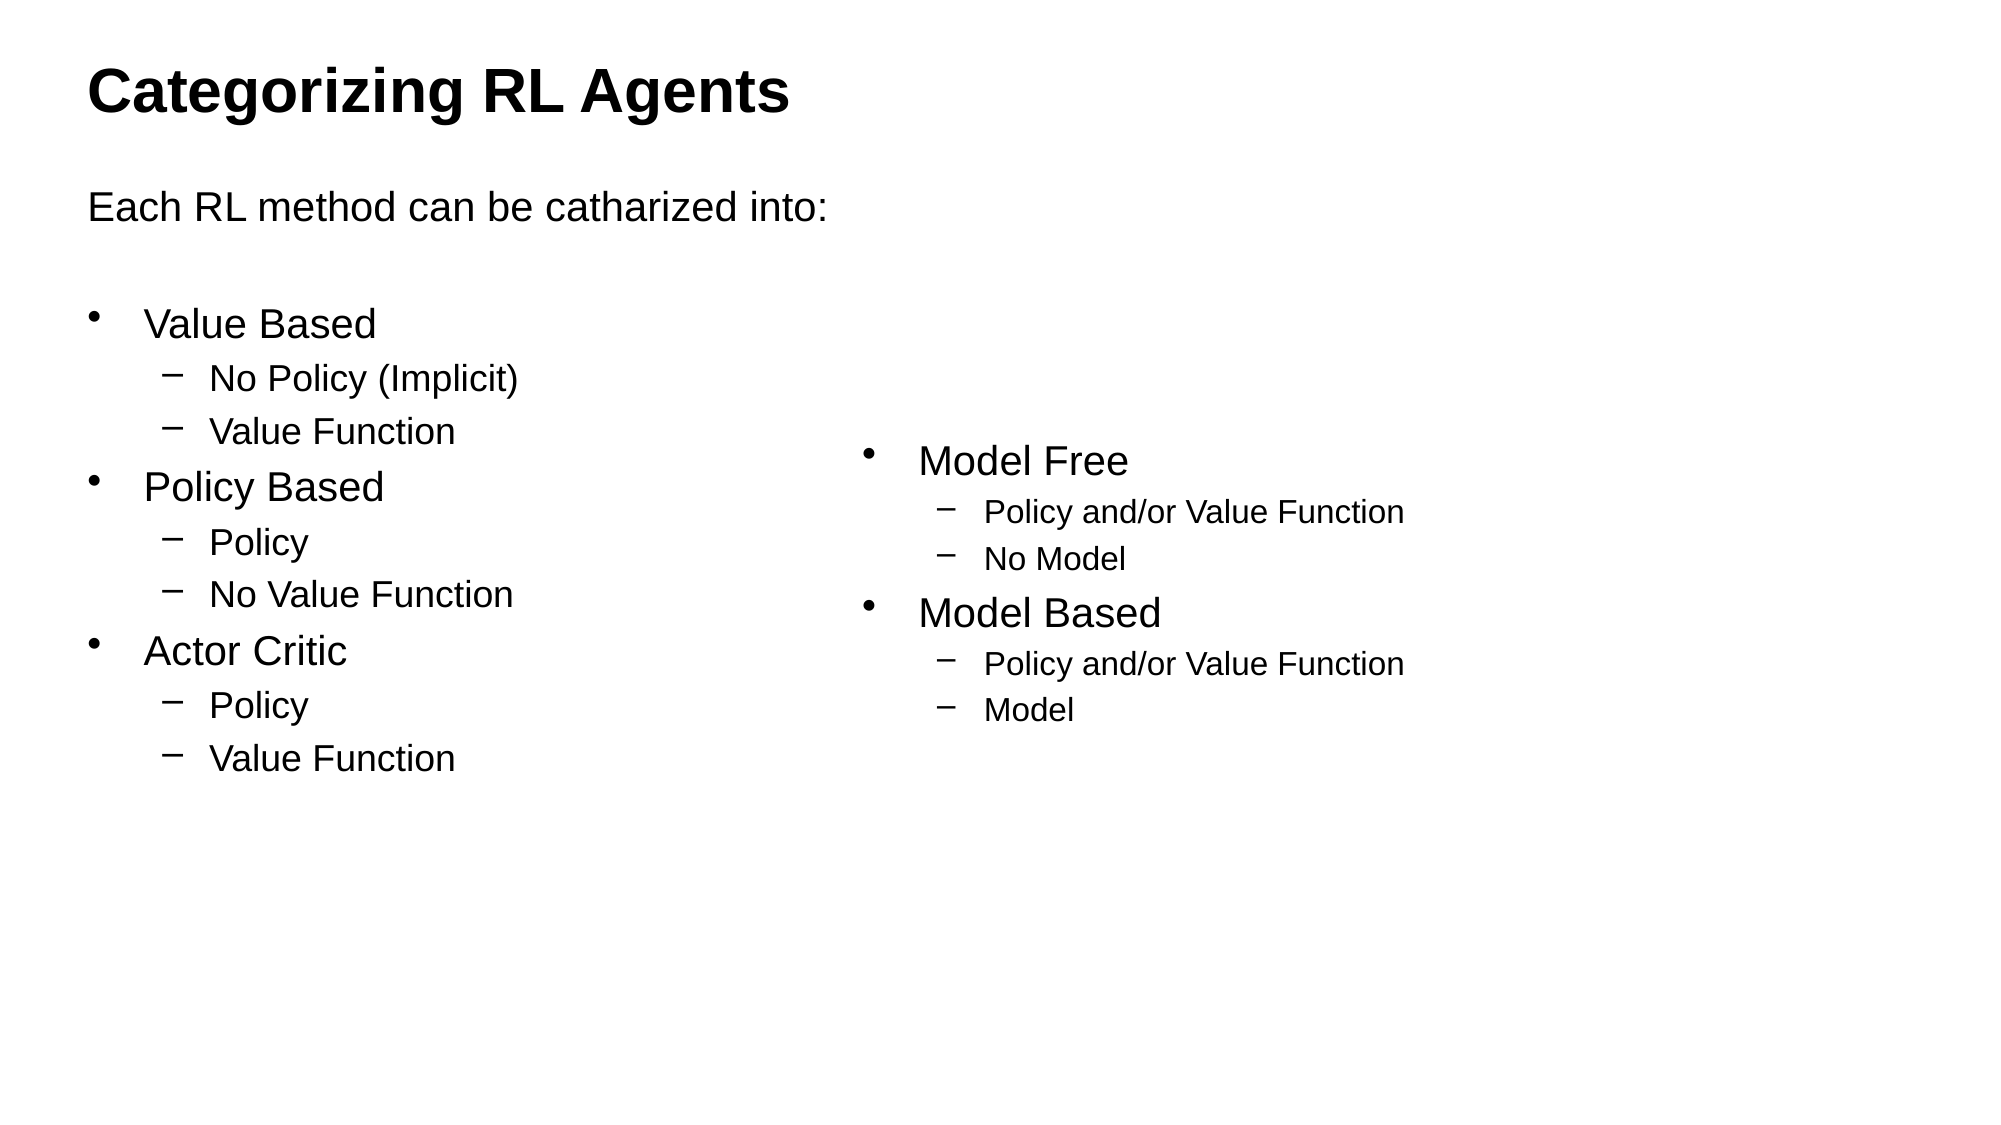

# Categorizing RL Agents
Each RL method can be catharized into:

Value Based
No Policy (Implicit)
Value Function
Policy Based
Policy
No Value Function
Actor Critic
Policy
Value Function
Model Free
Policy and/or Value Function
No Model
Model Based
Policy and/or Value Function
Model